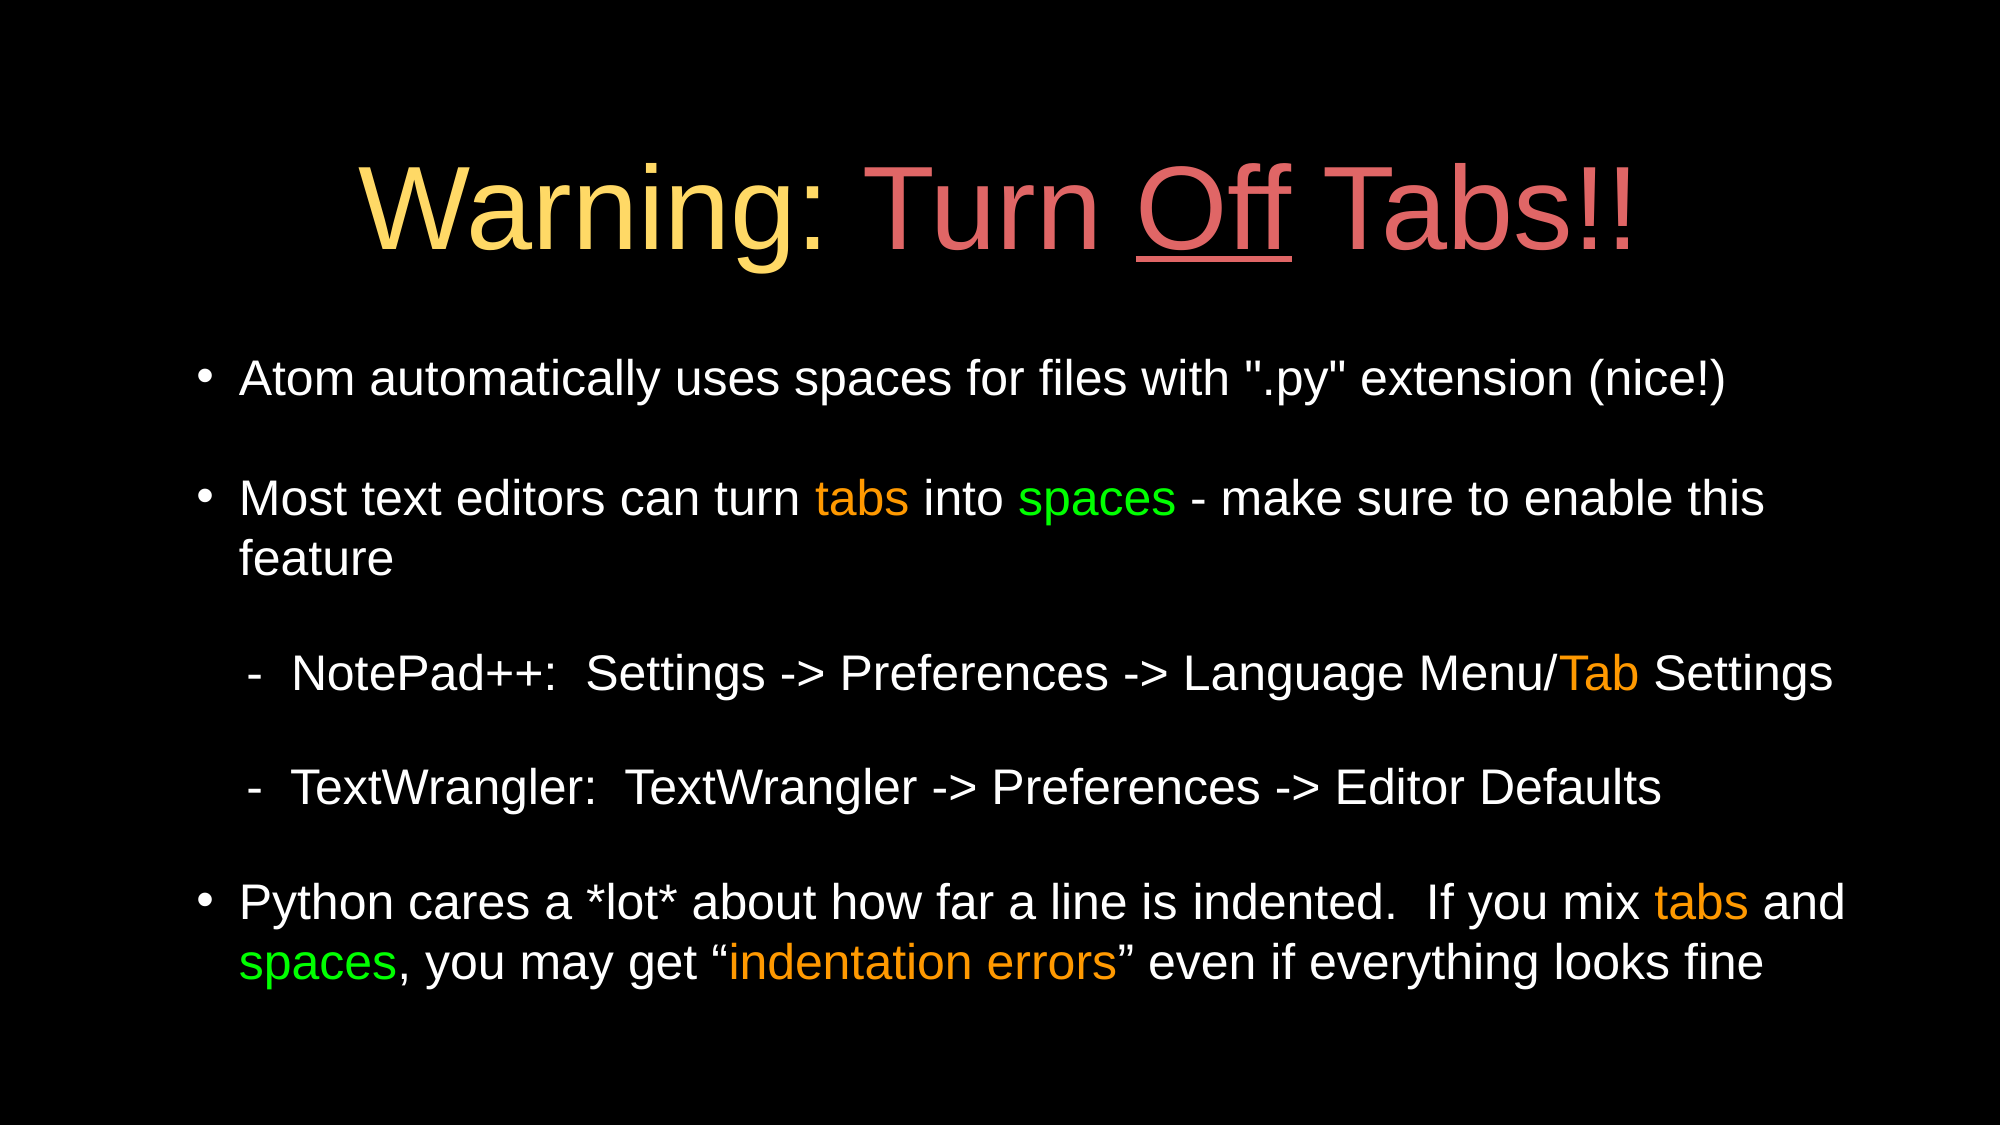

# Warning: Turn Off Tabs!!
Atom automatically uses spaces for files with ".py" extension (nice!)

Most text editors can turn tabs into spaces - make sure to enable this feature
 -  NotePad++:  Settings -> Preferences -> Language Menu/Tab Settings
 -  TextWrangler:  TextWrangler -> Preferences -> Editor Defaults
Python cares a *lot* about how far a line is indented.  If you mix tabs and spaces, you may get “indentation errors” even if everything looks fine